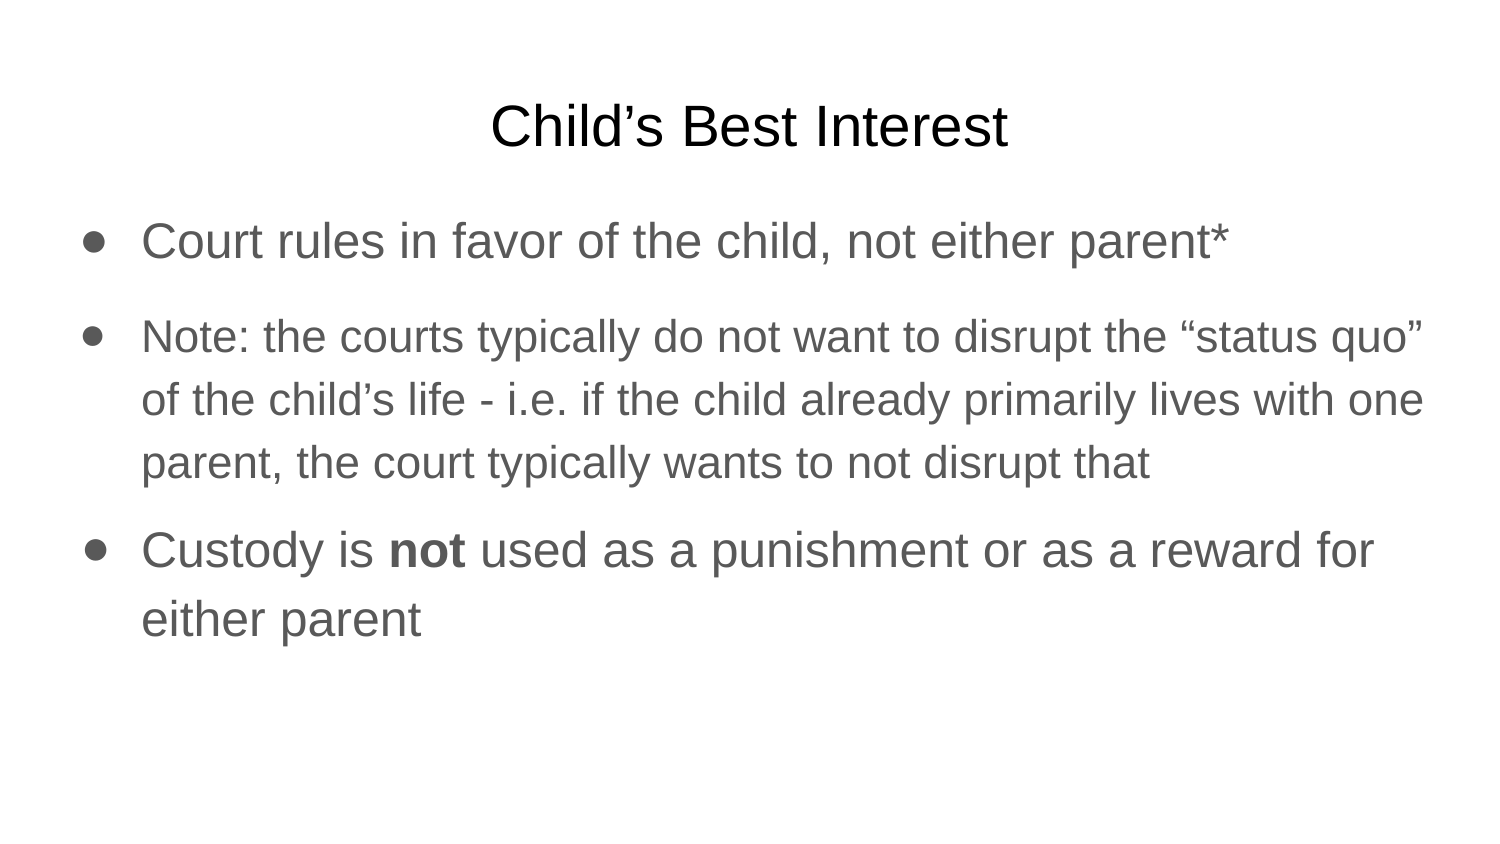

# Child’s Best Interest
Court rules in favor of the child, not either parent*
Note: the courts typically do not want to disrupt the “status quo” of the child’s life - i.e. if the child already primarily lives with one parent, the court typically wants to not disrupt that
Custody is not used as a punishment or as a reward for either parent